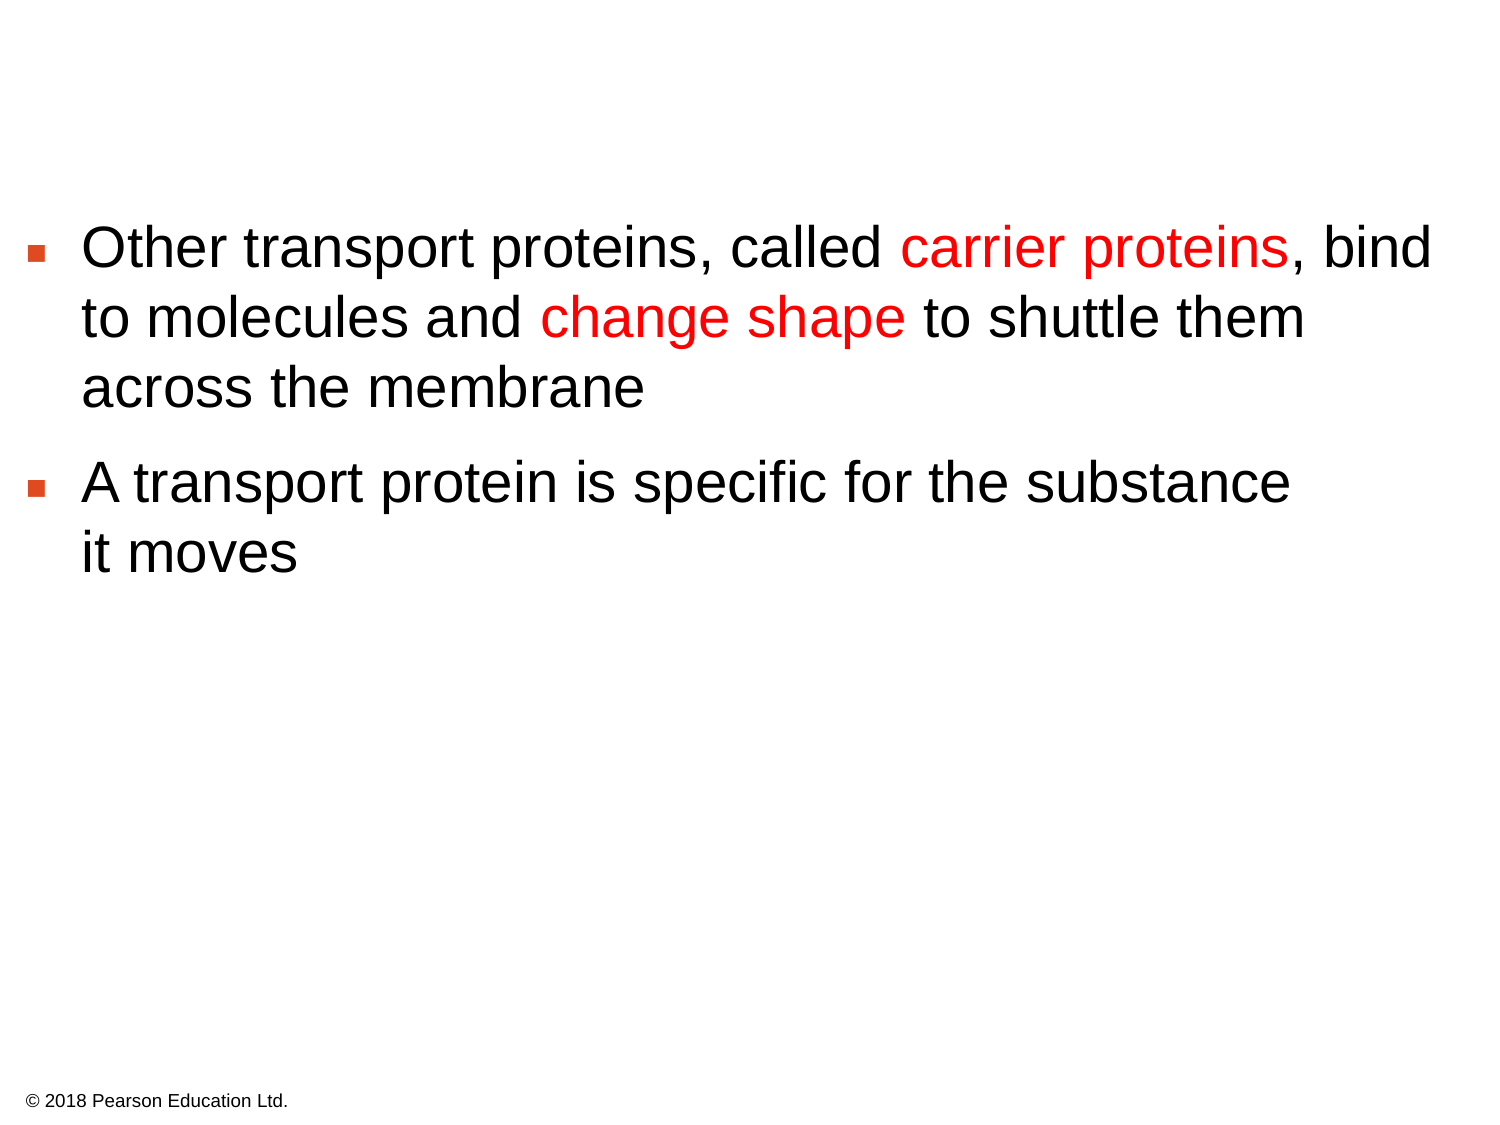

Other transport proteins, called carrier proteins, bind to molecules and change shape to shuttle them across the membrane
A transport protein is specific for the substance
it moves
© 2018 Pearson Education Ltd.